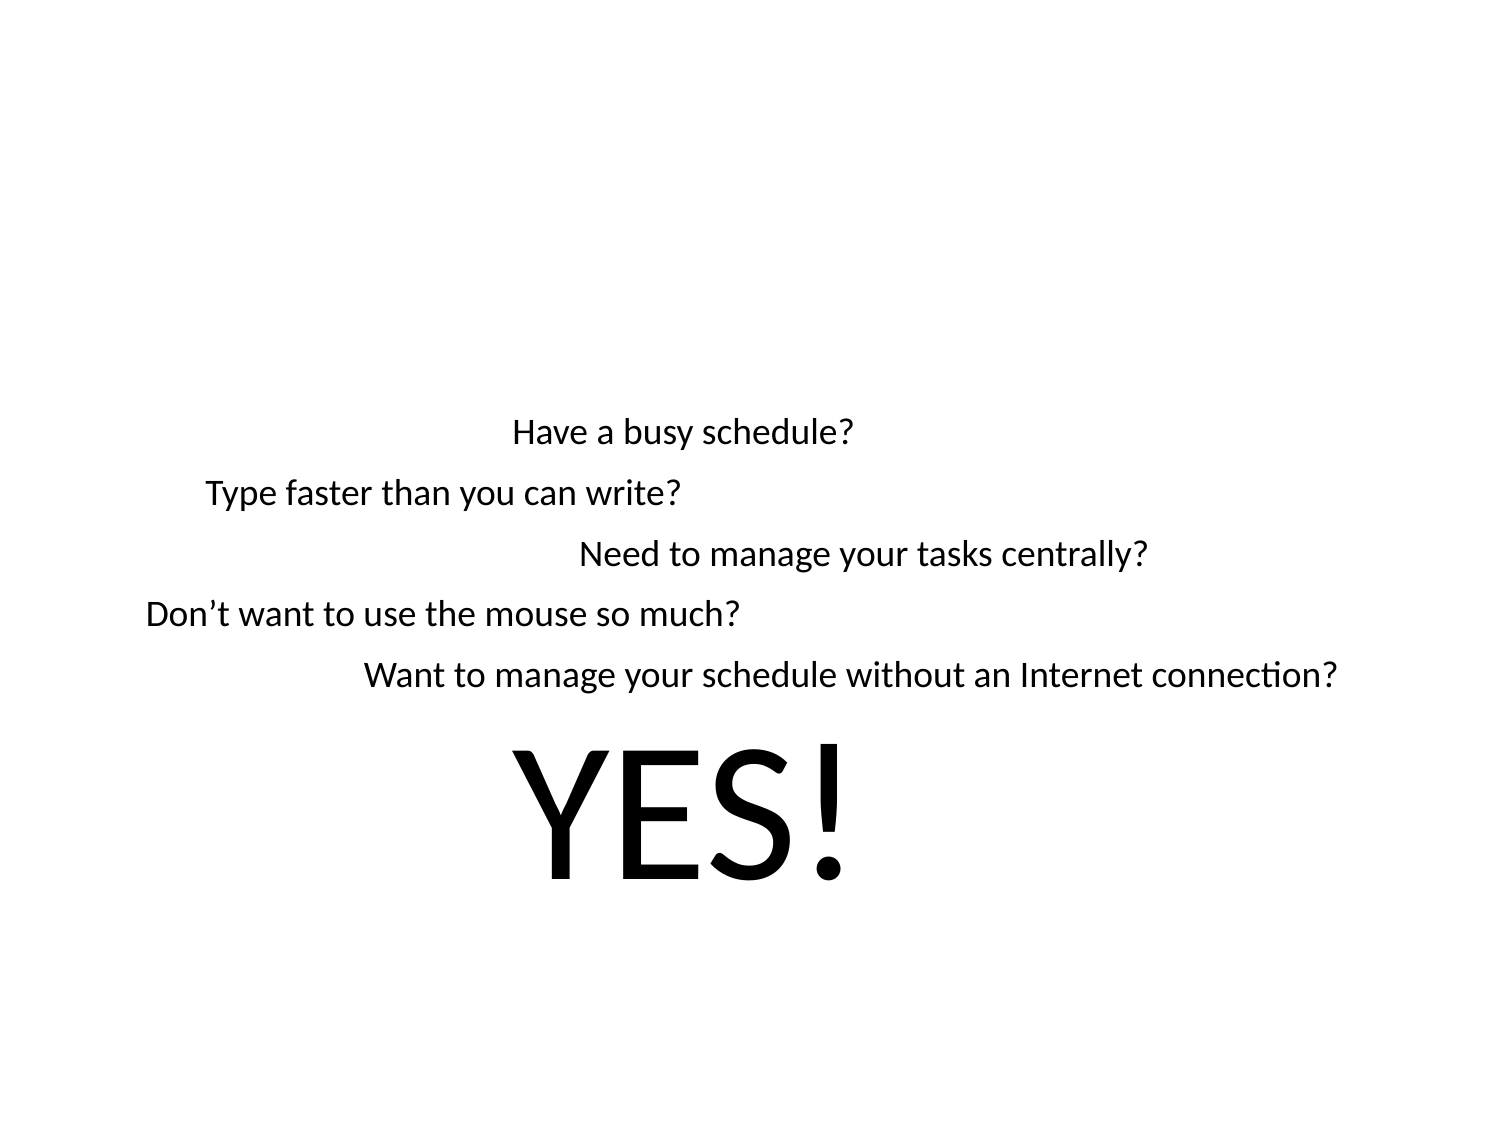

Have a busy schedule?
Type faster than you can write?
Need to manage your tasks centrally?
Don’t want to use the mouse so much?
Want to manage your schedule without an Internet connection?
YES!